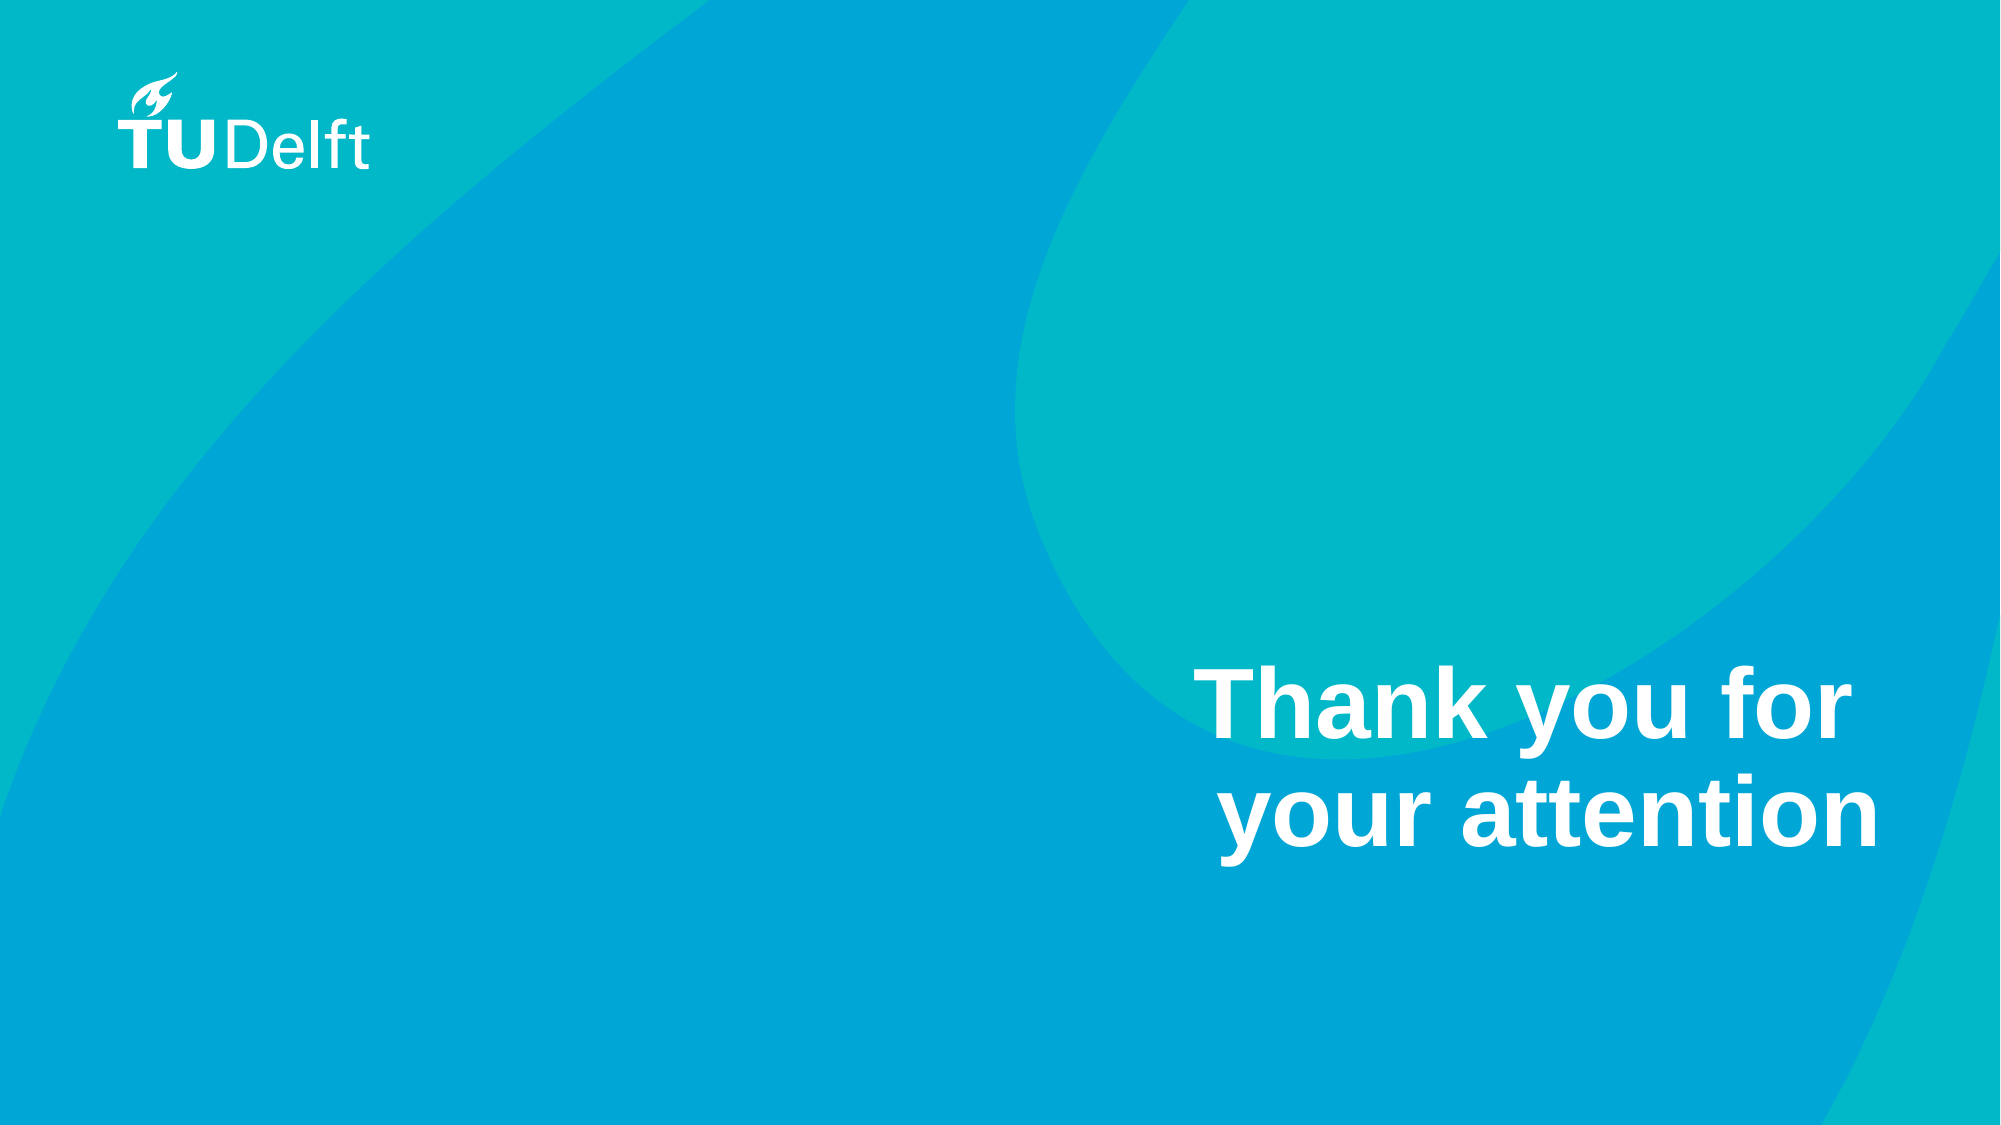

# Afsluiter
Thank you for
your attention